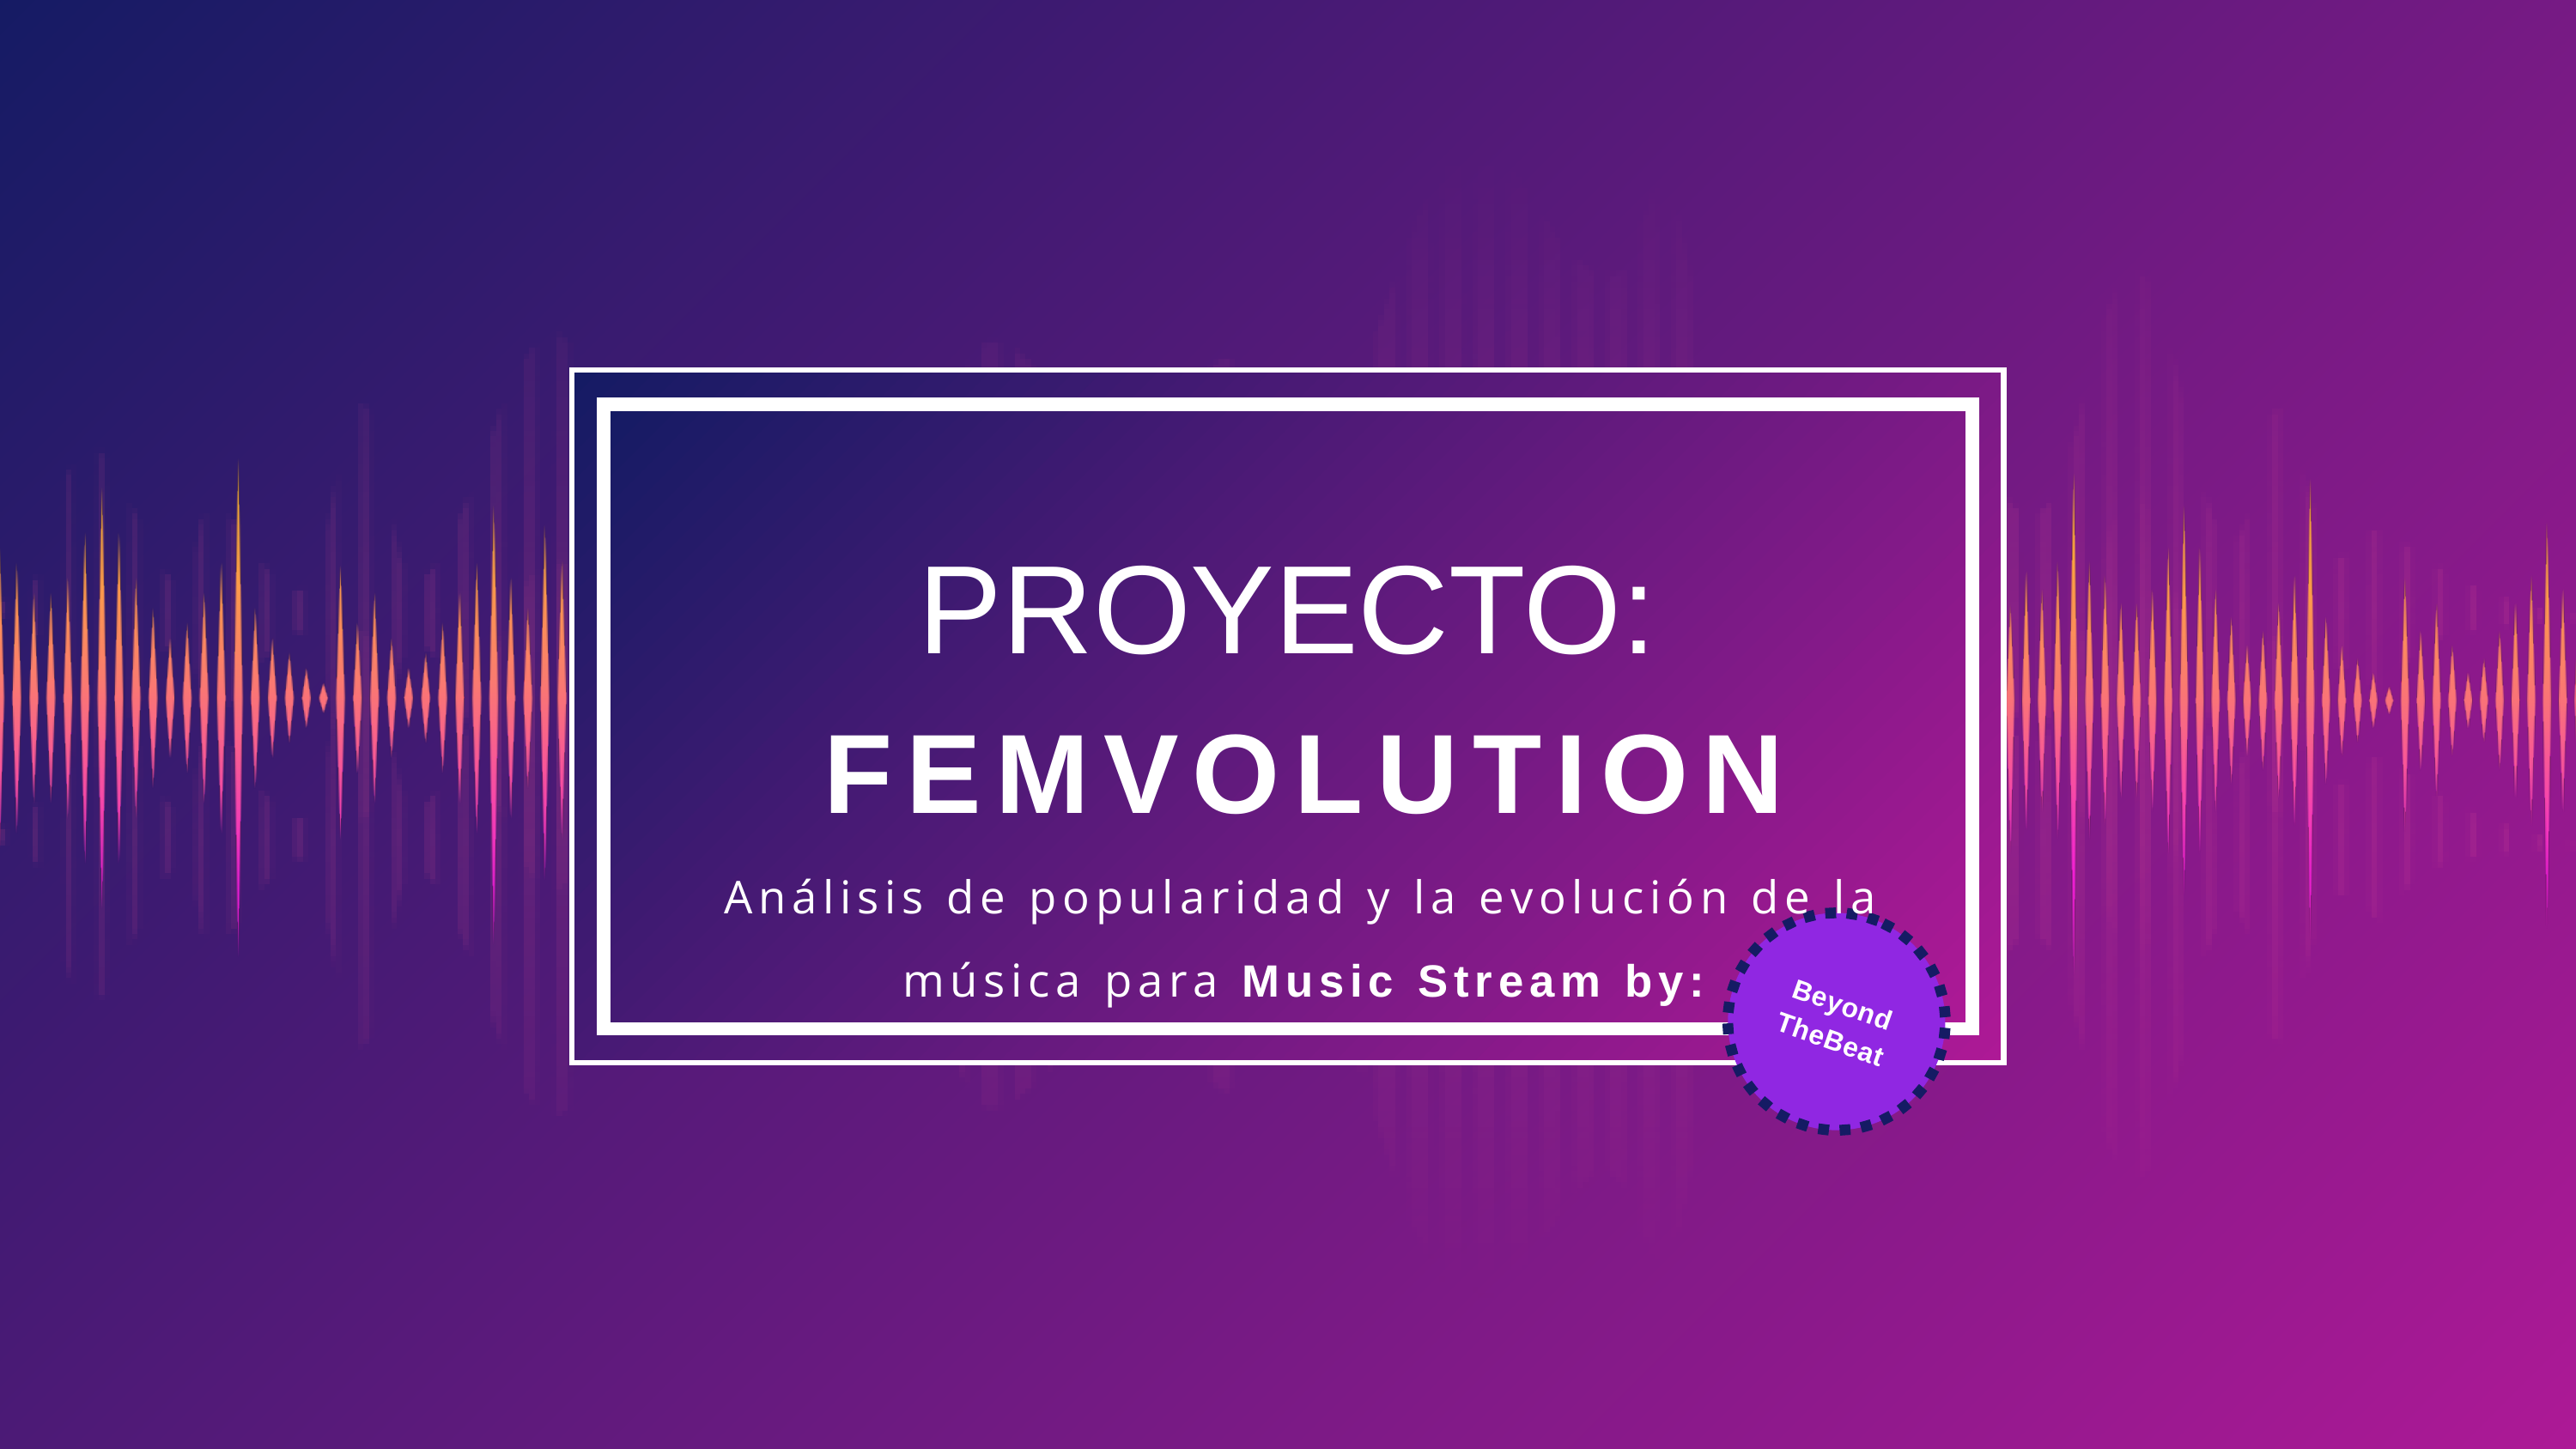

PROYECTO:
FEMVOLUTION
Análisis de popularidad y la evolución de la música para Music Stream by:

Beyond
TheBeat